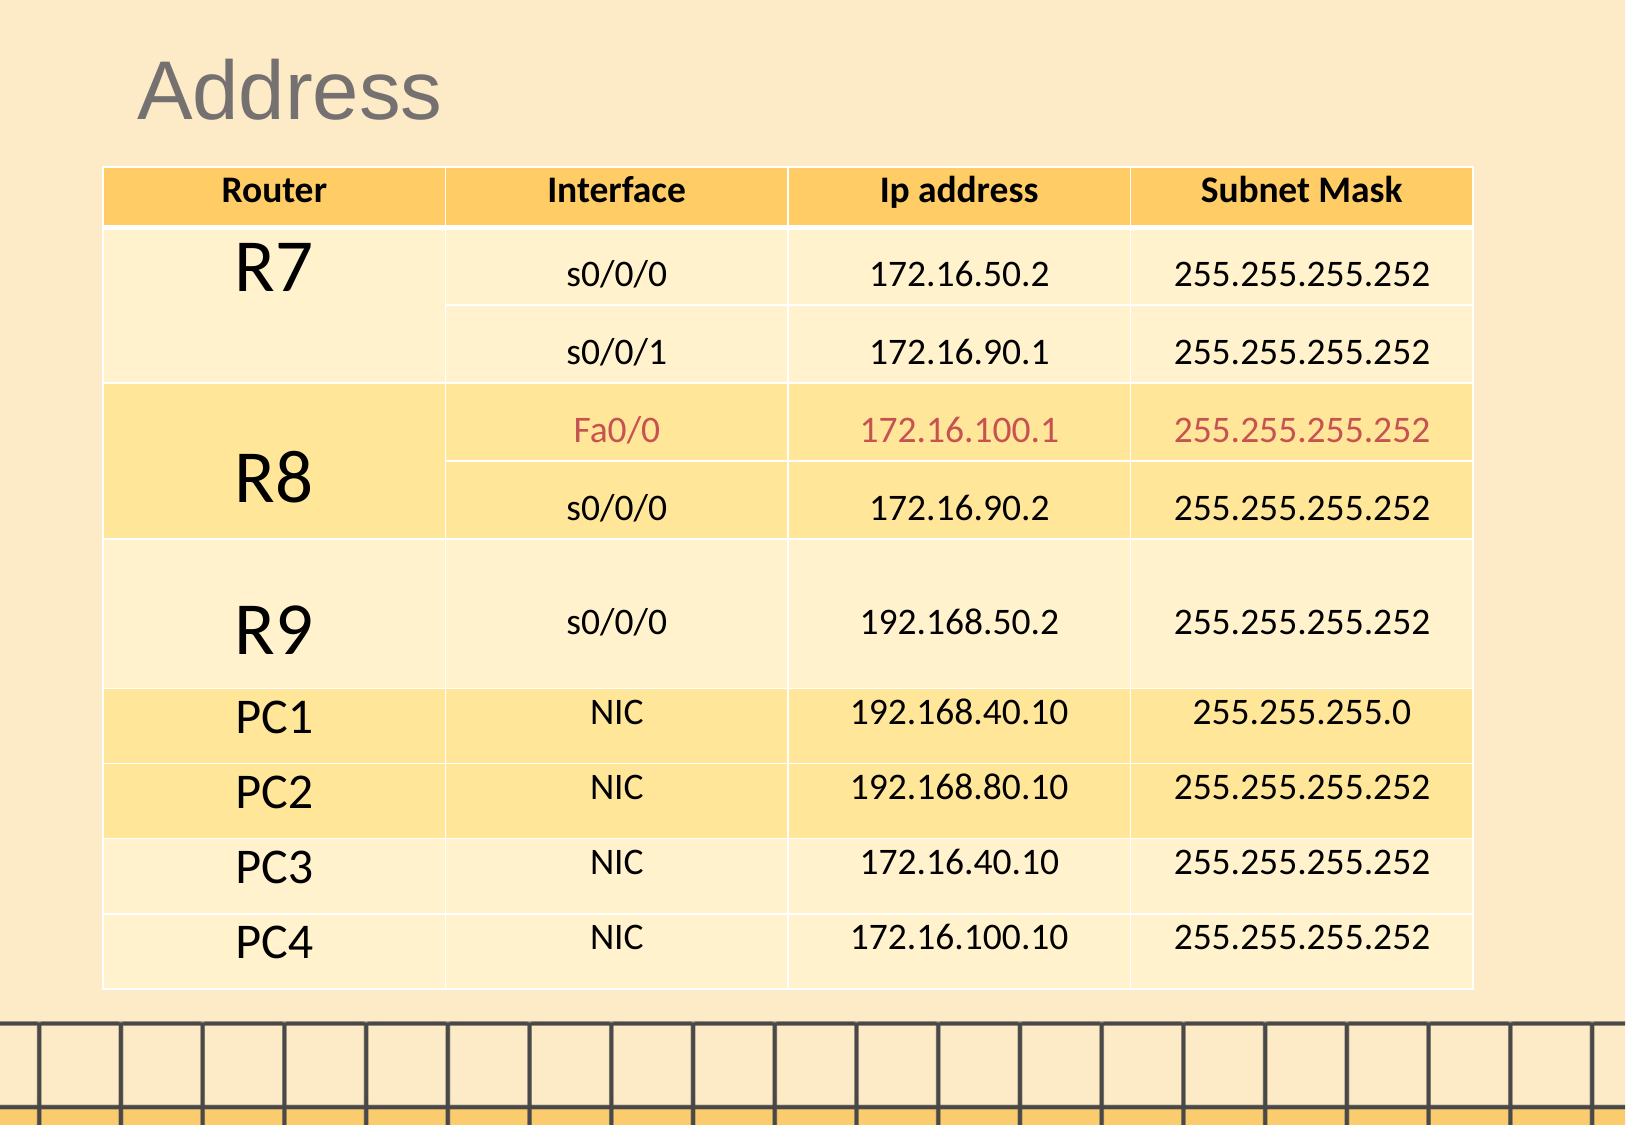

Address
| Router | Interface | Ip address | Subnet Mask |
| --- | --- | --- | --- |
| R7 | s0/0/0 | 172.16.50.2 | 255.255.255.252 |
|  | s0/0/1 | 172.16.90.1 | 255.255.255.252 |
| R8 | Fa0/0 | 172.16.100.1 | 255.255.255.252 |
|  | s0/0/0 | 172.16.90.2 | 255.255.255.252 |
| R9 | s0/0/0 | 192.168.50.2 | 255.255.255.252 |
| PC1 | NIC | 192.168.40.10 | 255.255.255.0 |
| PC2 | NIC | 192.168.80.10 | 255.255.255.252 |
| PC3 | NIC | 172.16.40.10 | 255.255.255.252 |
| PC4 | NIC | 172.16.100.10 | 255.255.255.252 |